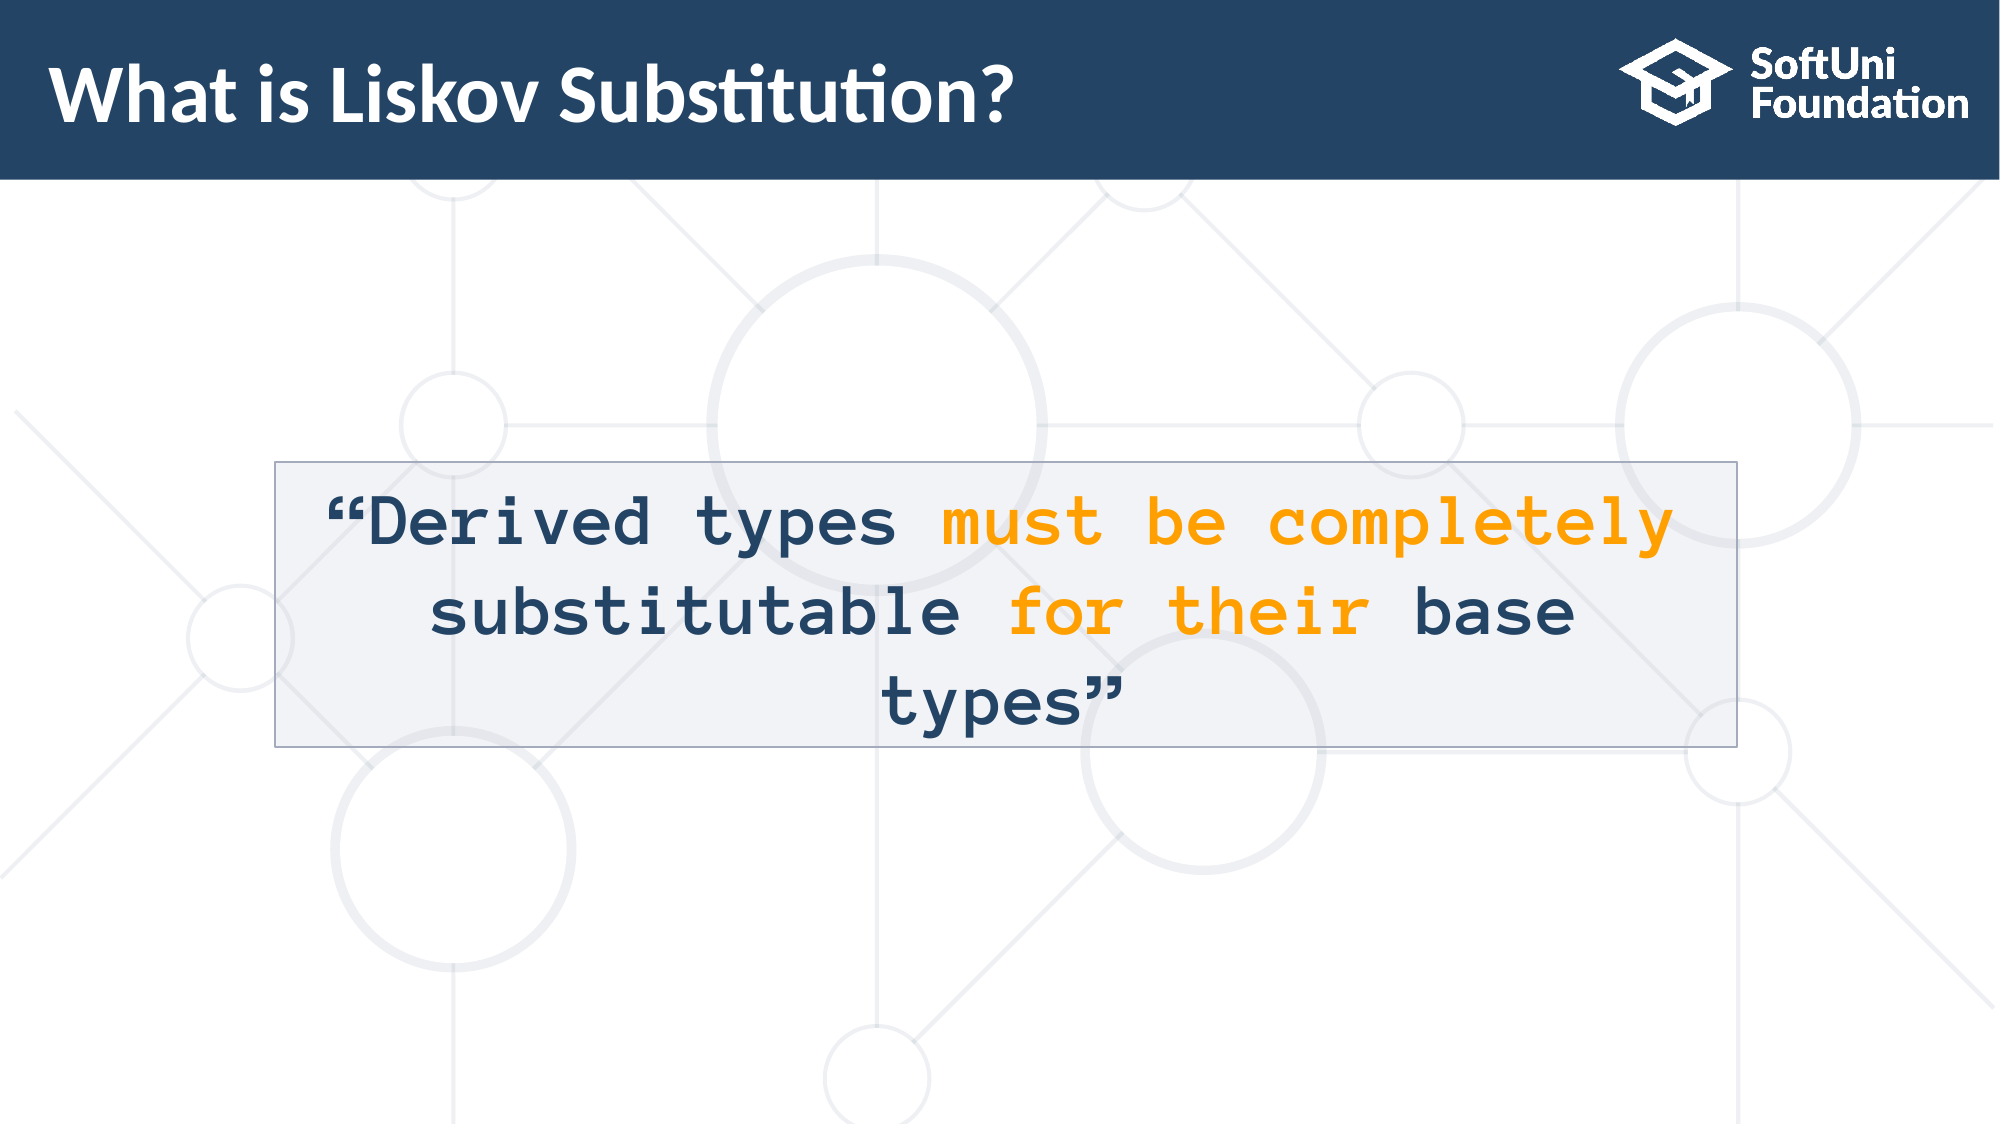

# What is Liskov Substitution?
“Derived types must be completely substitutable for their base types”